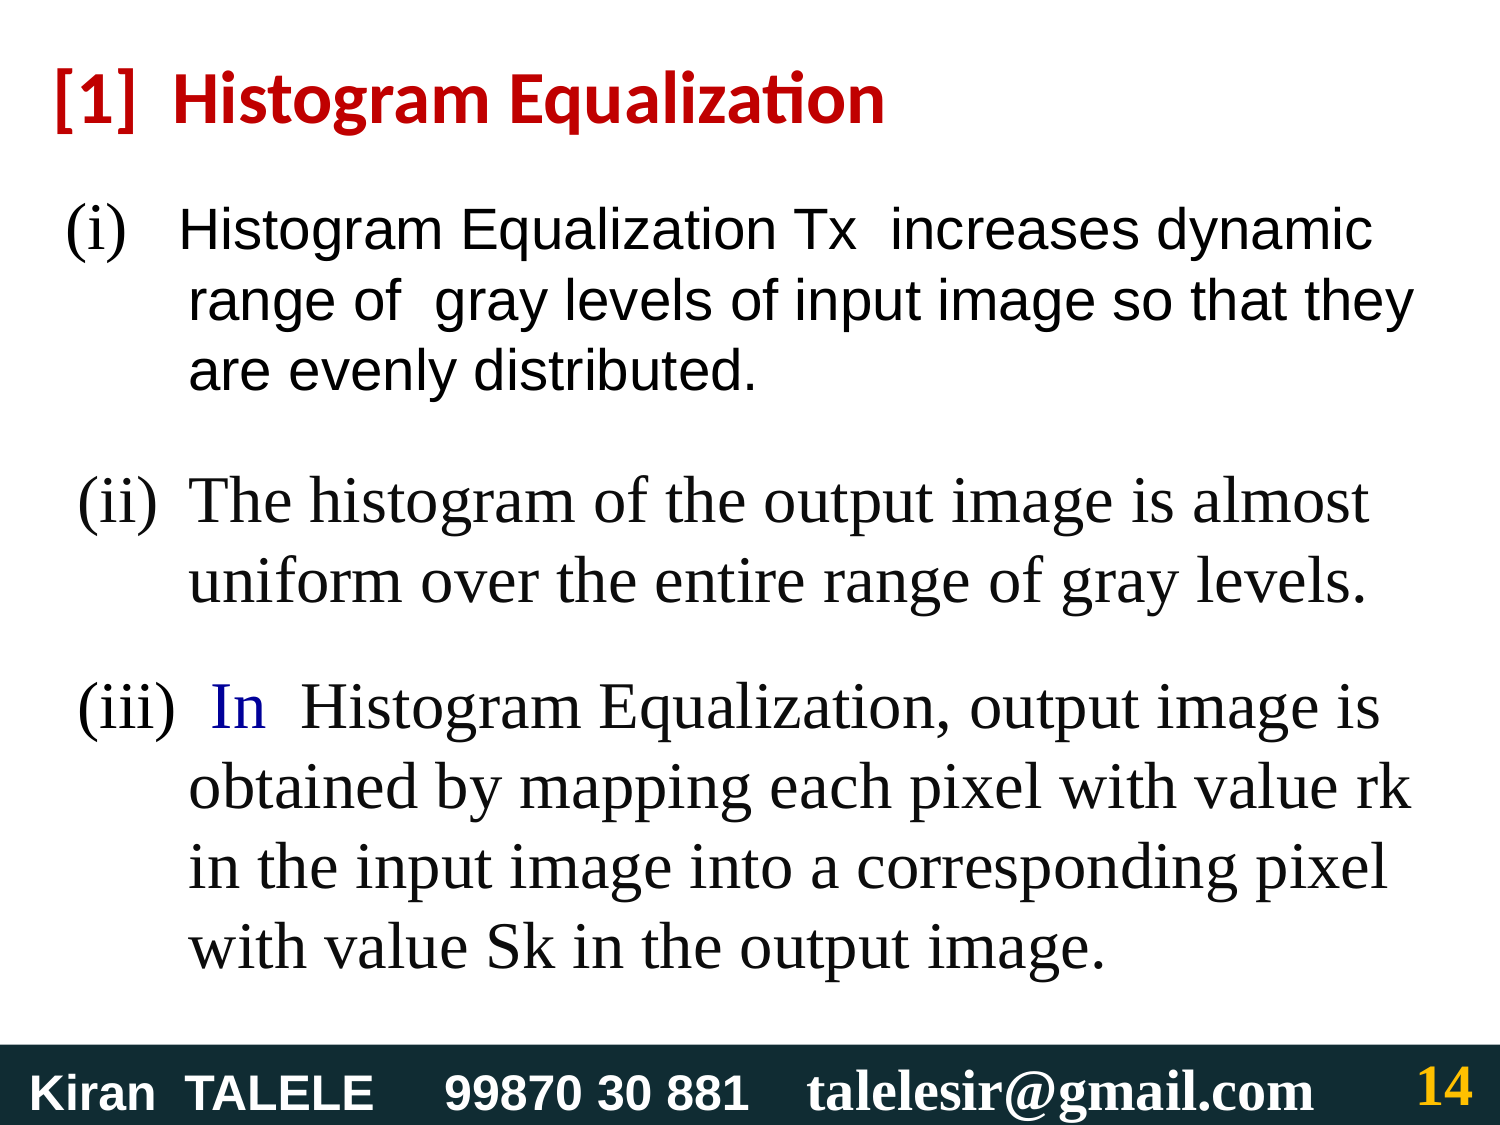

# [1]  Histogram Equalization
(i)   Histogram Equalization Tx  increases dynamic range of  gray levels of input image so that they are evenly distributed.
The histogram of the output image is almost uniform over the entire range of gray levels.
(iii)  In  Histogram Equalization, output image is obtained by mapping each pixel with value rk in the input image into a corresponding pixel with value Sk in the output image.
14
 Kiran  TALELE     99870 30 881    talelesir@gmail.com